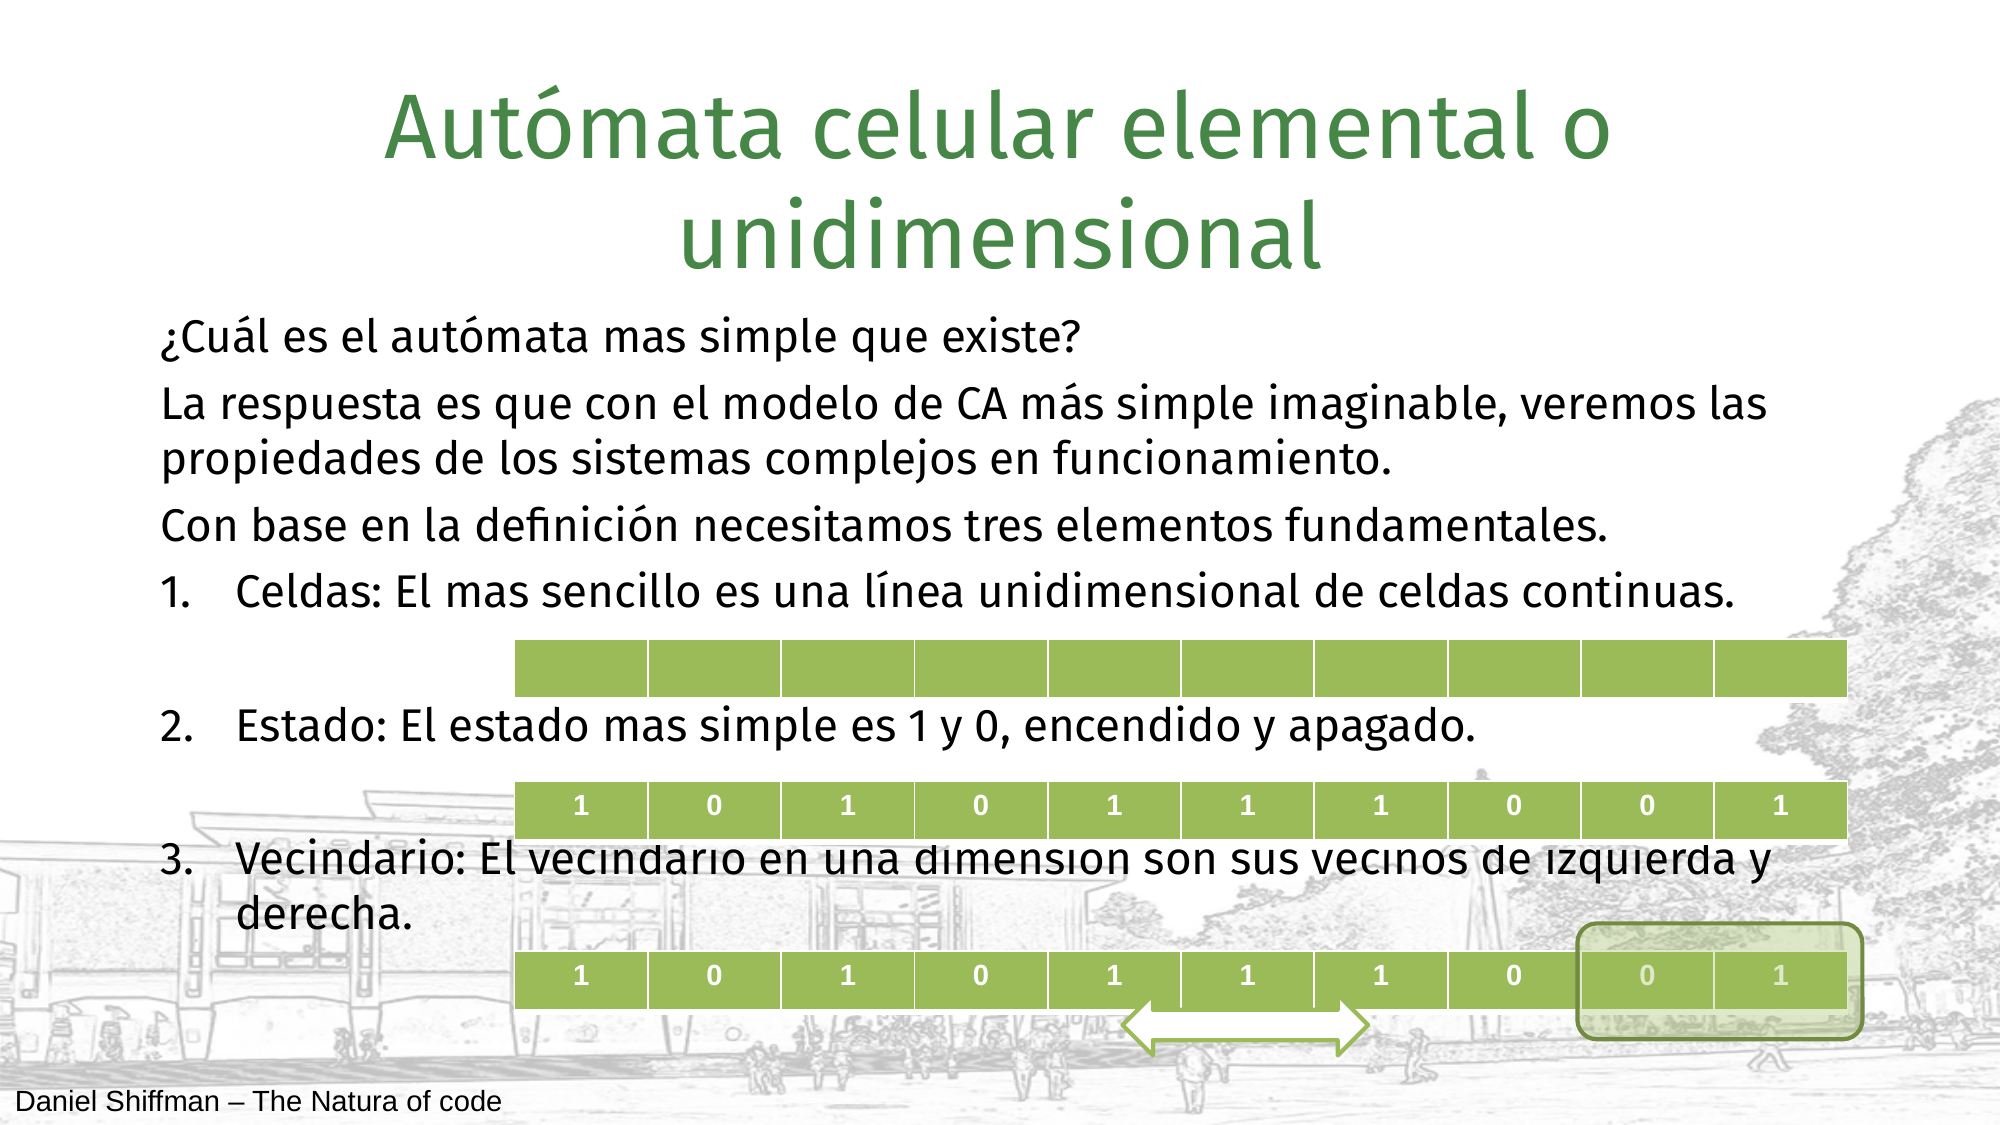

# Autómata celular elemental o unidimensional
¿Cuál es el autómata mas simple que existe?
La respuesta es que con el modelo de CA más simple imaginable, veremos las propiedades de los sistemas complejos en funcionamiento.
Con base en la definición necesitamos tres elementos fundamentales.
Celdas: El mas sencillo es una línea unidimensional de celdas continuas.

Estado: El estado mas simple es 1 y 0, encendido y apagado.

Vecindario: El vecindario en una dimensión son sus vecinos de izquierda y derecha.

|  |  |  |  |  |  |  |  |  |  |
| --- | --- | --- | --- | --- | --- | --- | --- | --- | --- |
| 1 | 0 | 1 | 0 | 1 | 1 | 1 | 0 | 0 | 1 |
| --- | --- | --- | --- | --- | --- | --- | --- | --- | --- |

| 1 | 0 | 1 | 0 | 1 | 1 | 1 | 0 | 0 | 1 |
| --- | --- | --- | --- | --- | --- | --- | --- | --- | --- |

Daniel Shiffman – The Natura of code